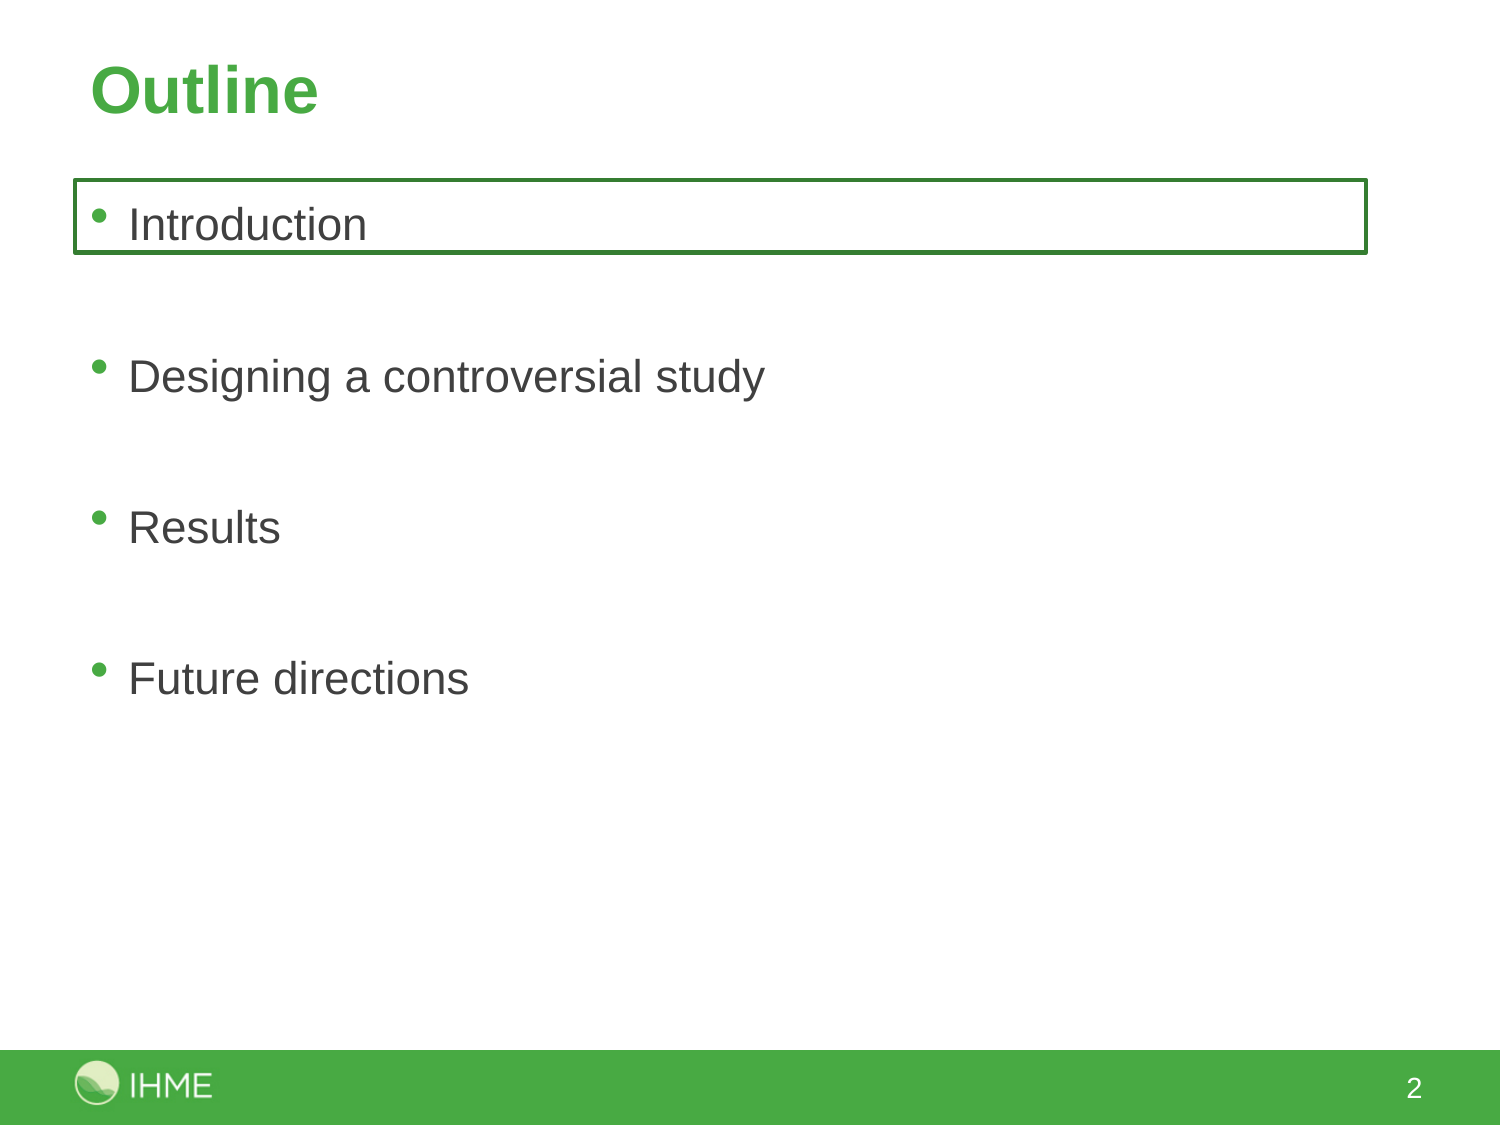

# Outline

Introduction

Designing a controversial study

Results

Future directions

2